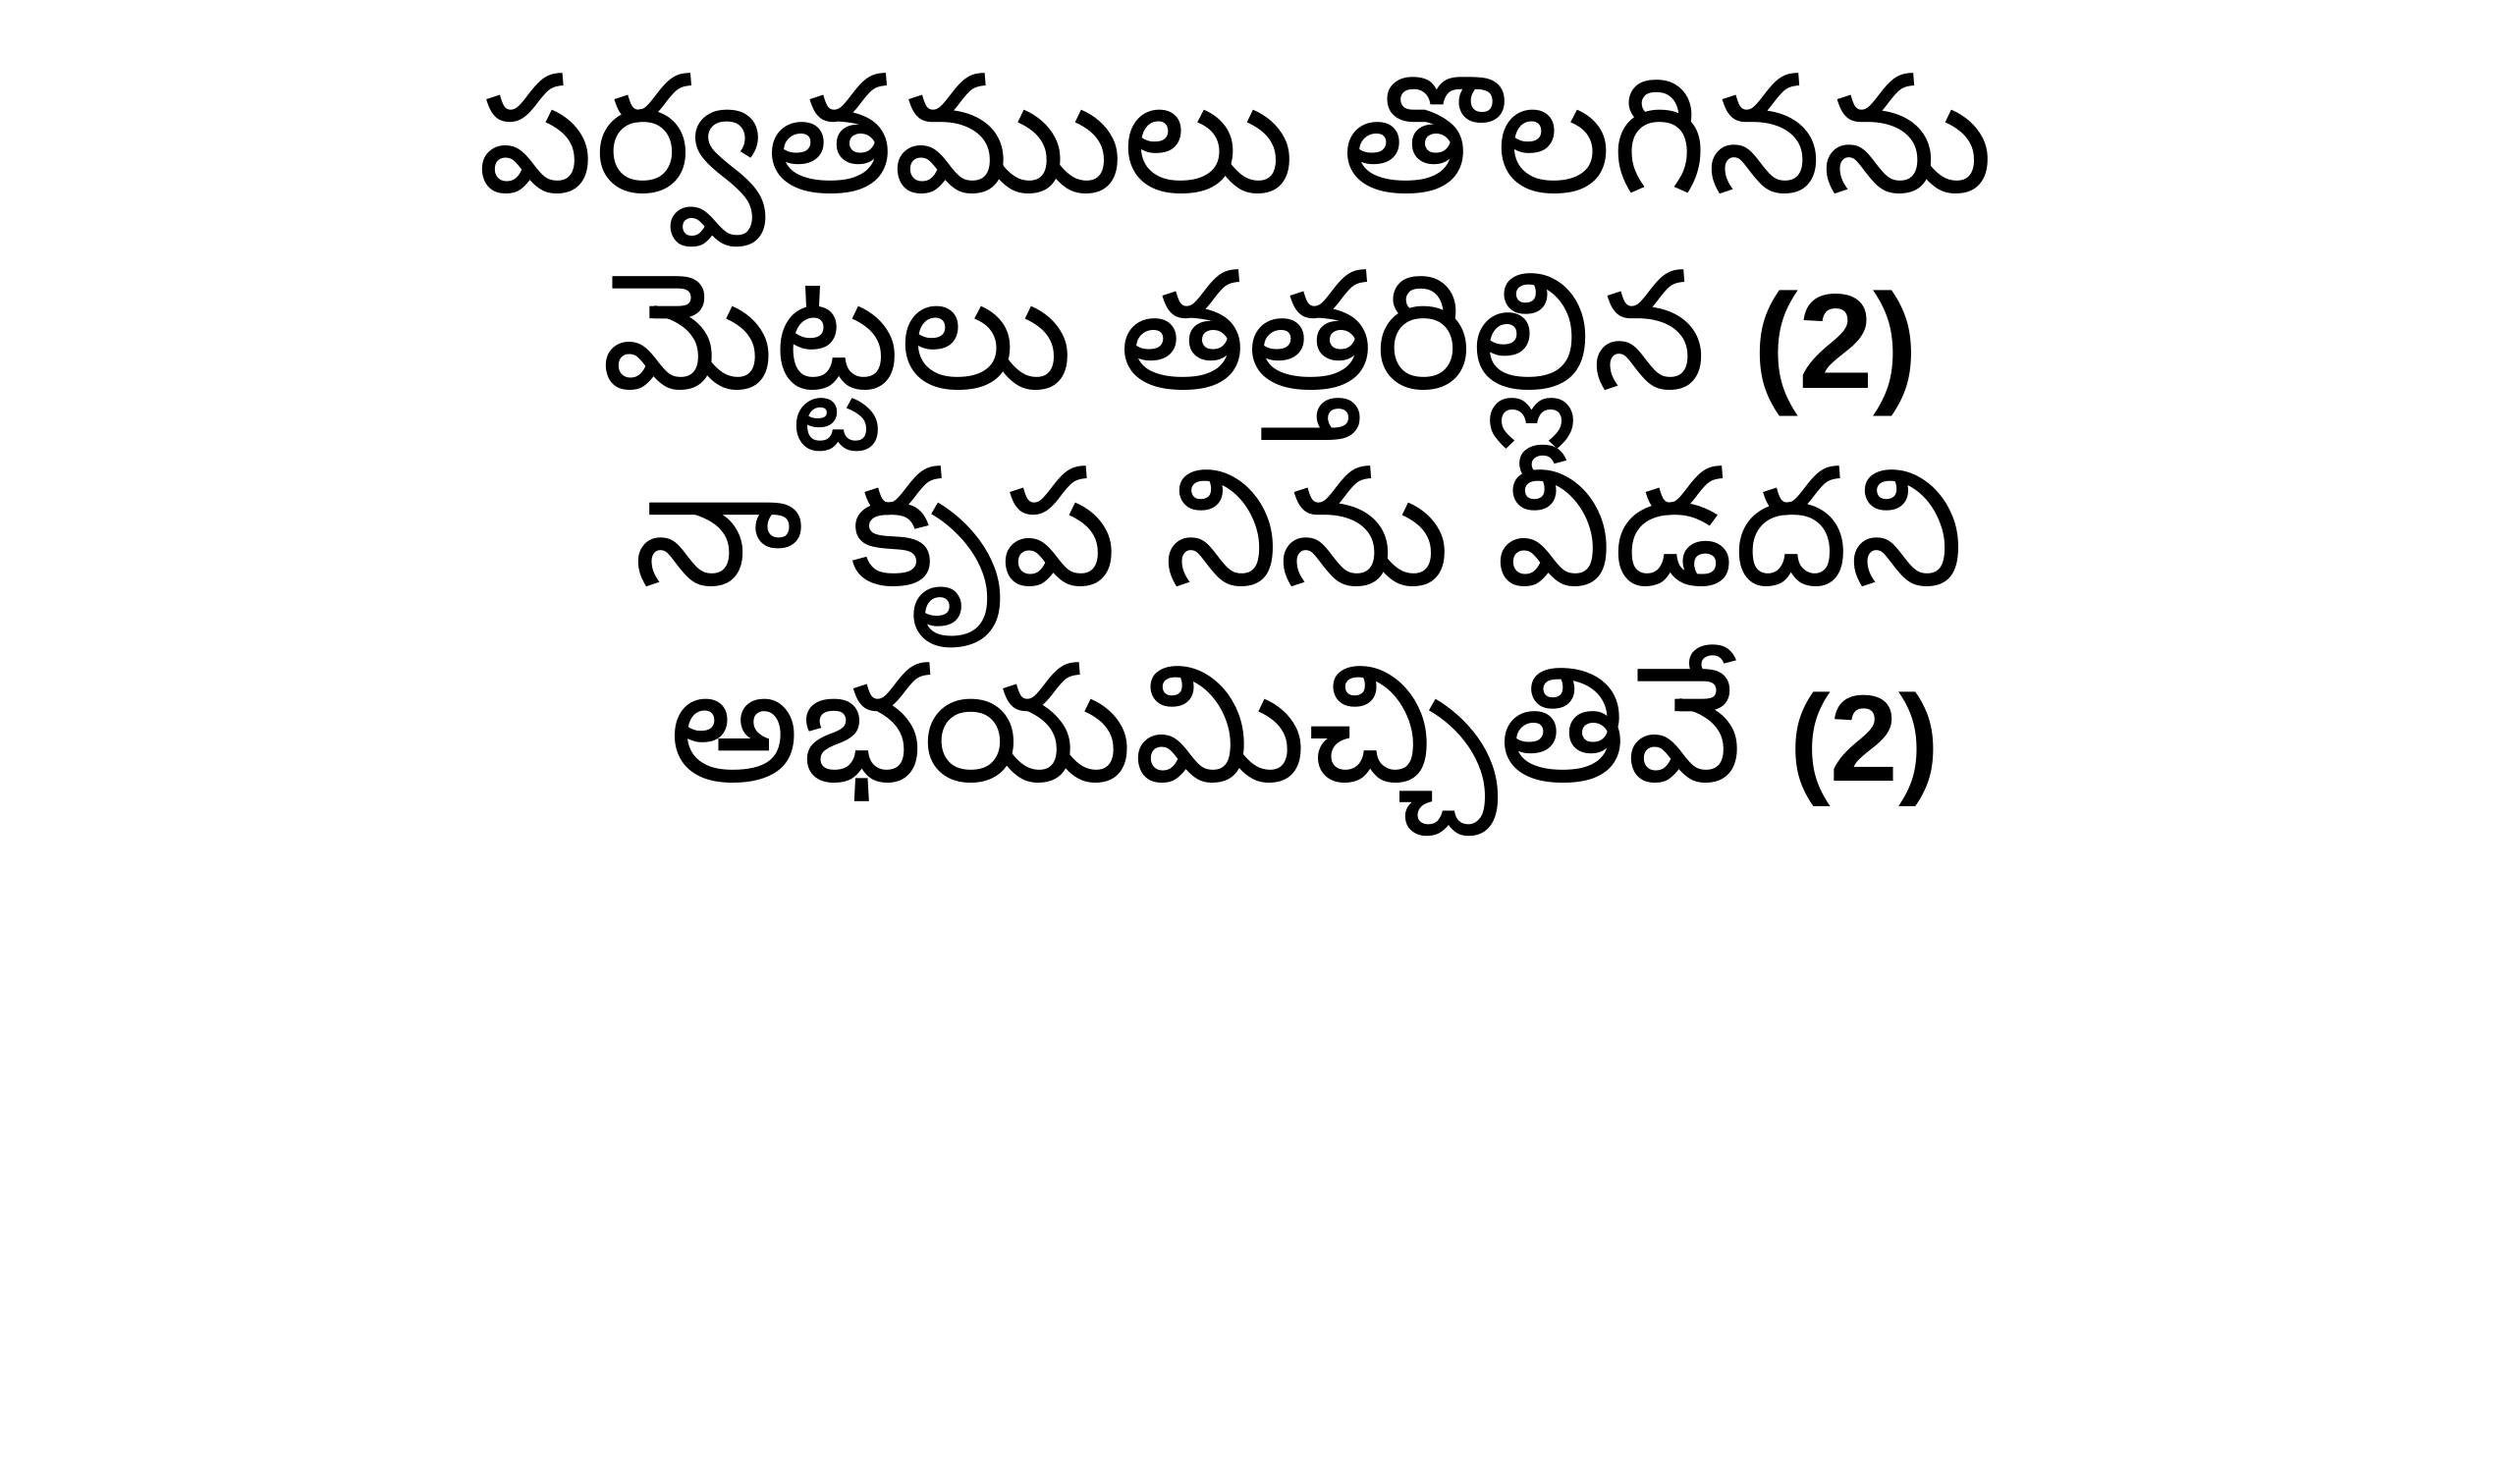

పర్వతములు తొలగినను
మెట్టలు తత్తరిల్లిన (2)
             నా కృప నిను వీడదని           		అభయమిచ్చితివే (2)